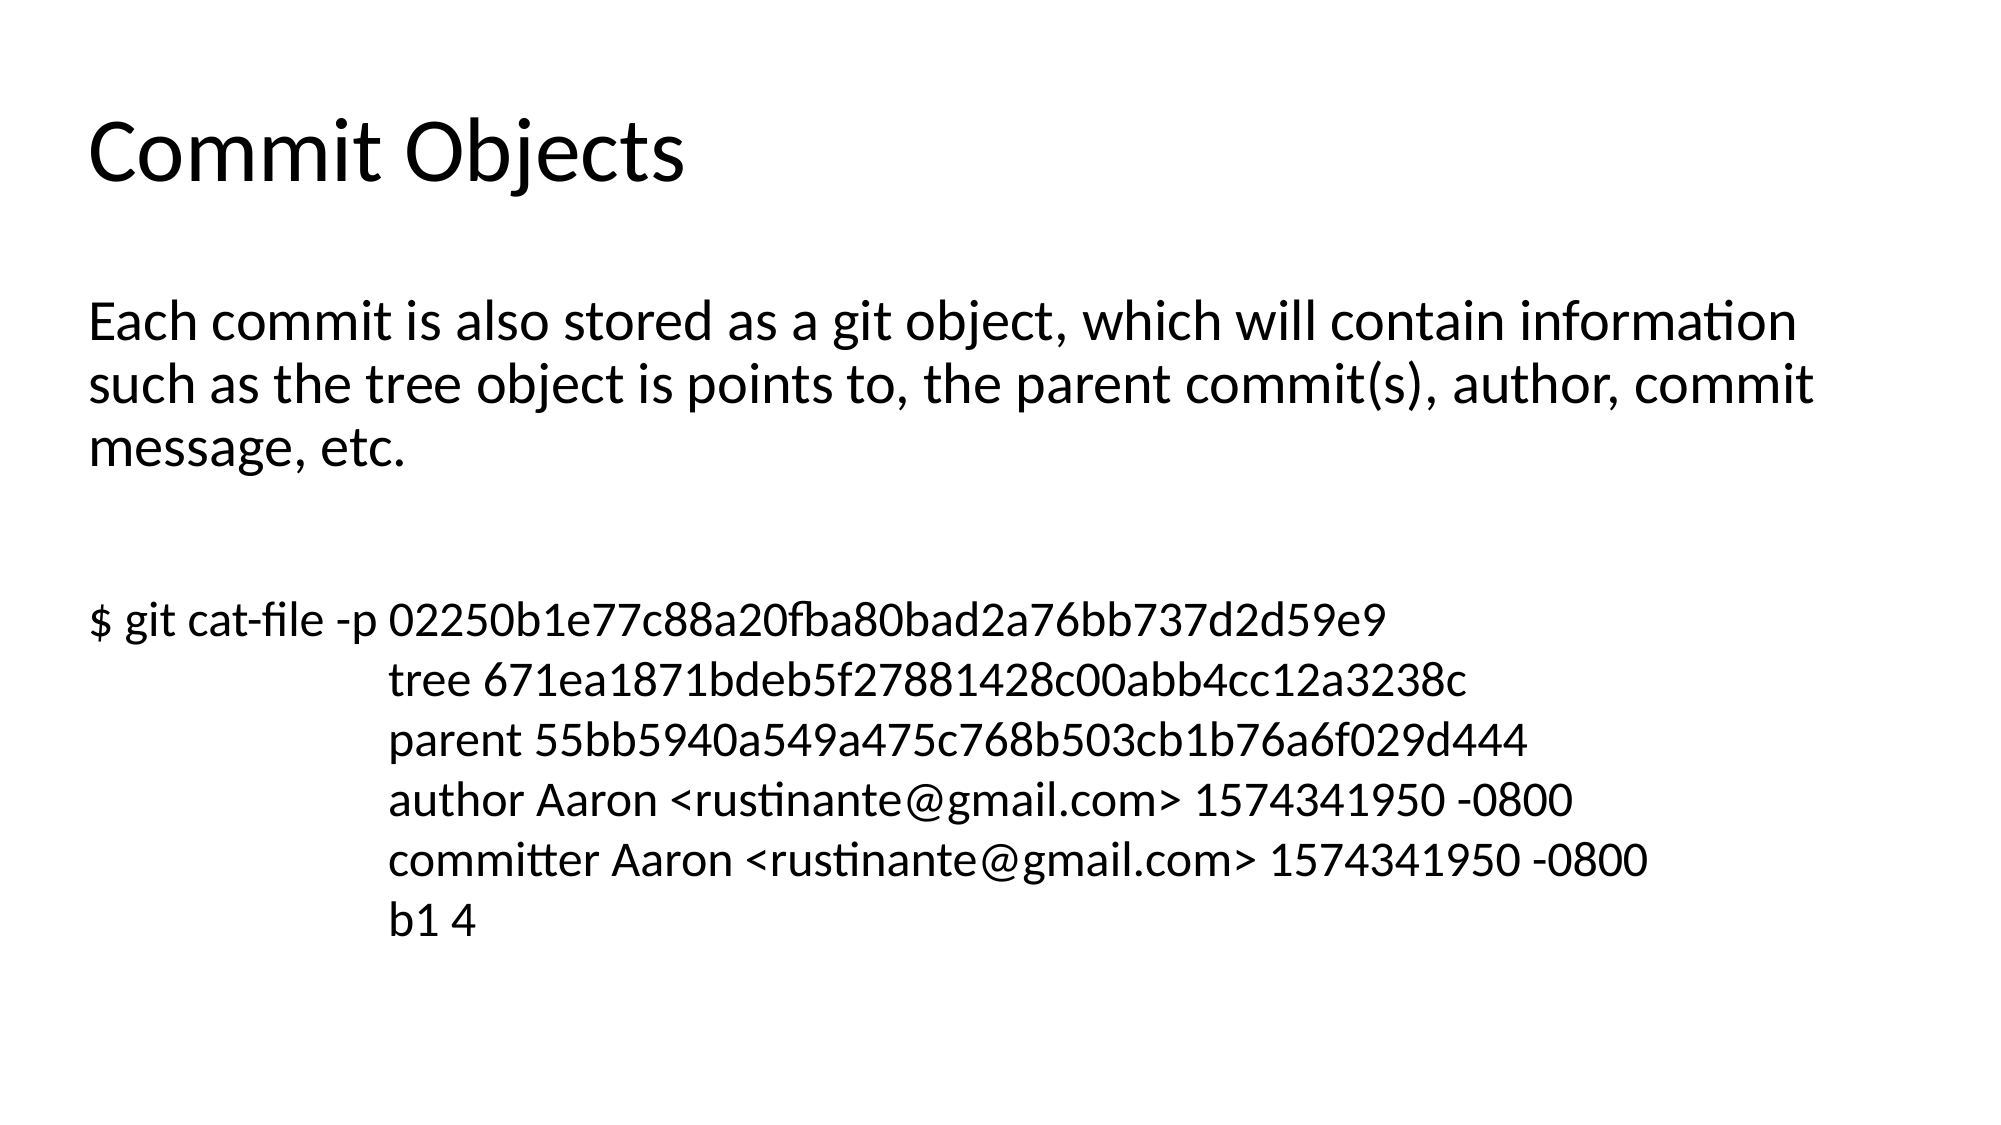

# Commit Objects
Each commit is also stored as a git object, which will contain information such as the tree object is points to, the parent commit(s), author, commit message, etc.

$ git cat-file -p 02250b1e77c88a20fba80bad2a76bb737d2d59e9 						tree 671ea1871bdeb5f27881428c00abb4cc12a3238c					parent 55bb5940a549a475c768b503cb1b76a6f029d444					author Aaron <rustinante@gmail.com> 1574341950 -0800					committer Aaron <rustinante@gmail.com> 1574341950 -0800				b1 4